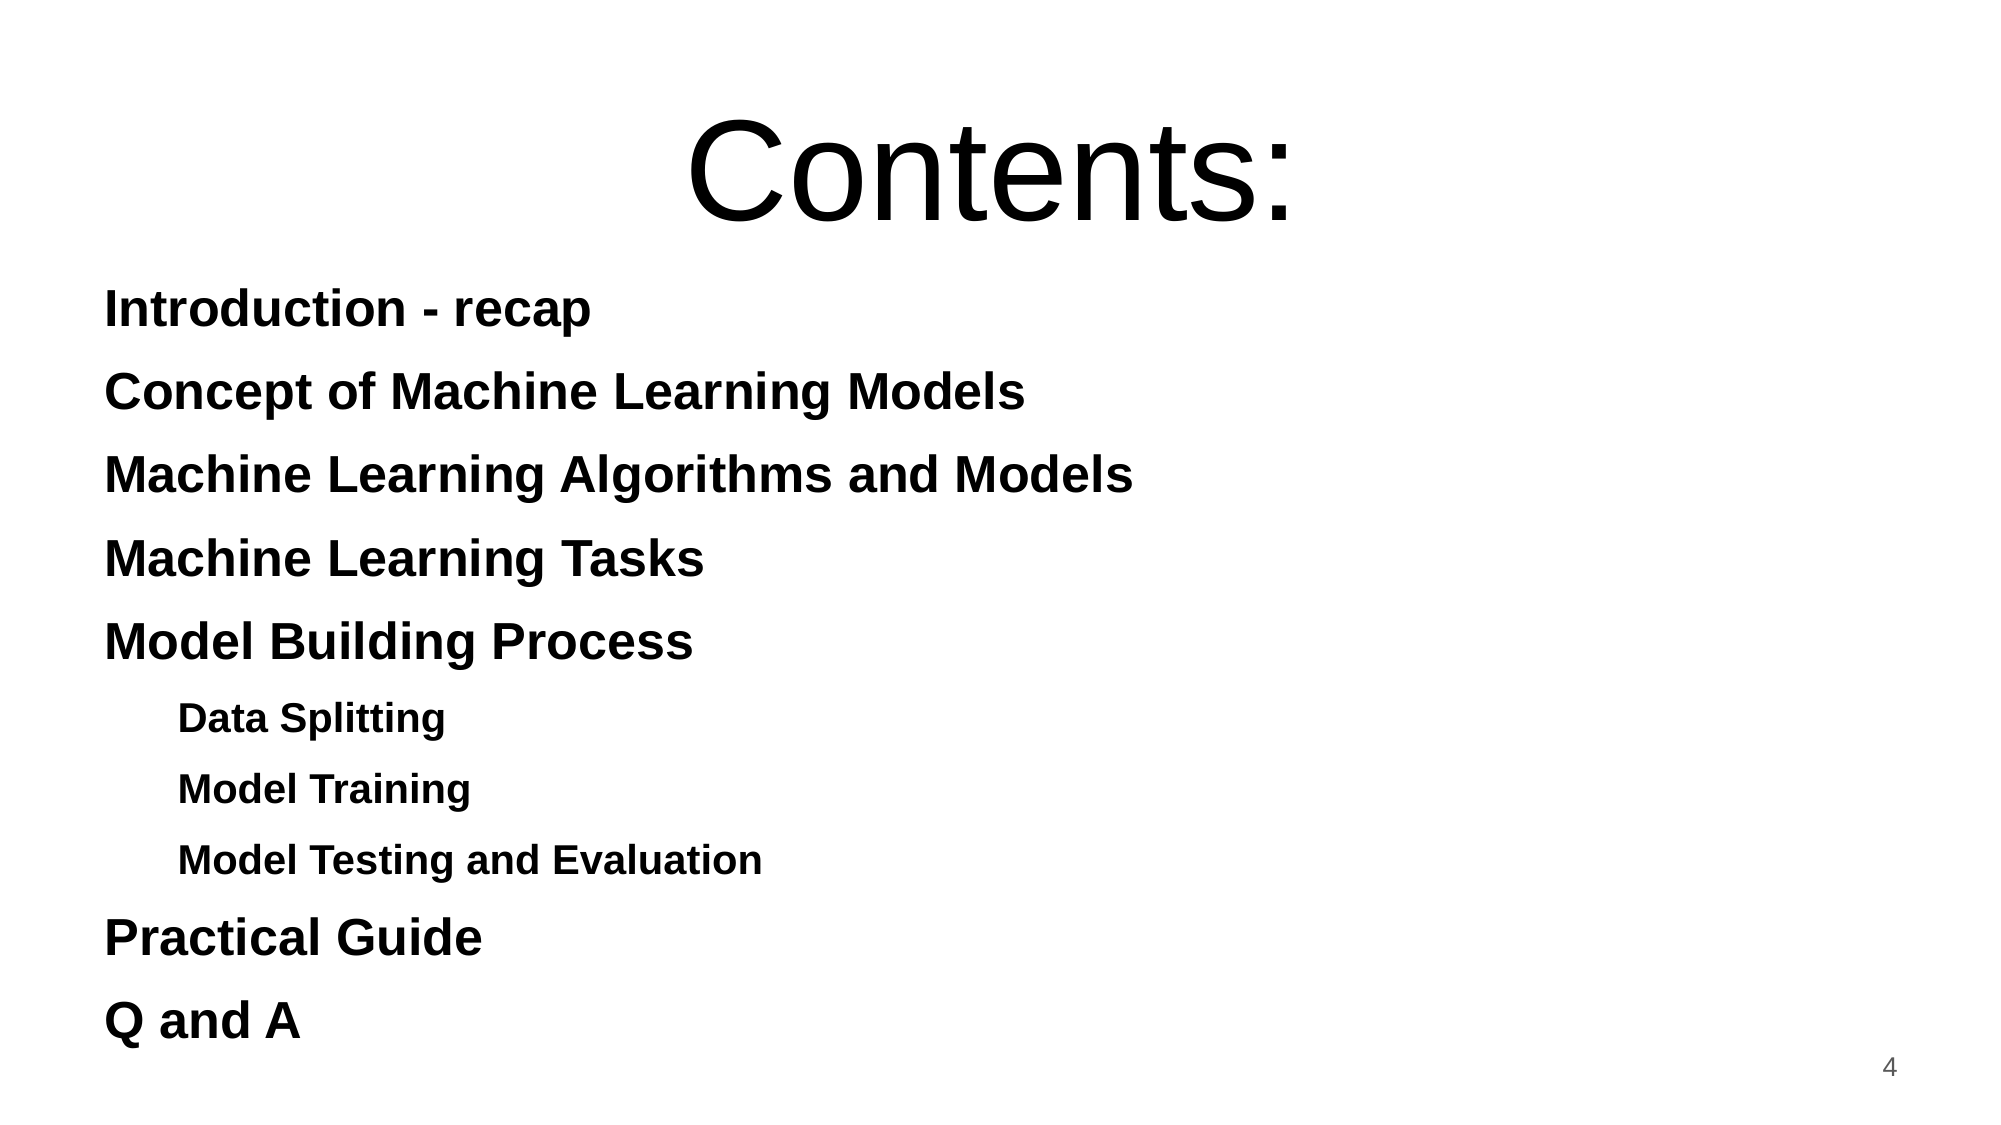

# Contents:
Introduction - recap
Concept of Machine Learning Models
Machine Learning Algorithms and Models
Machine Learning Tasks
Model Building Process
Data Splitting
Model Training
Model Testing and Evaluation
Practical Guide
Q and A
4